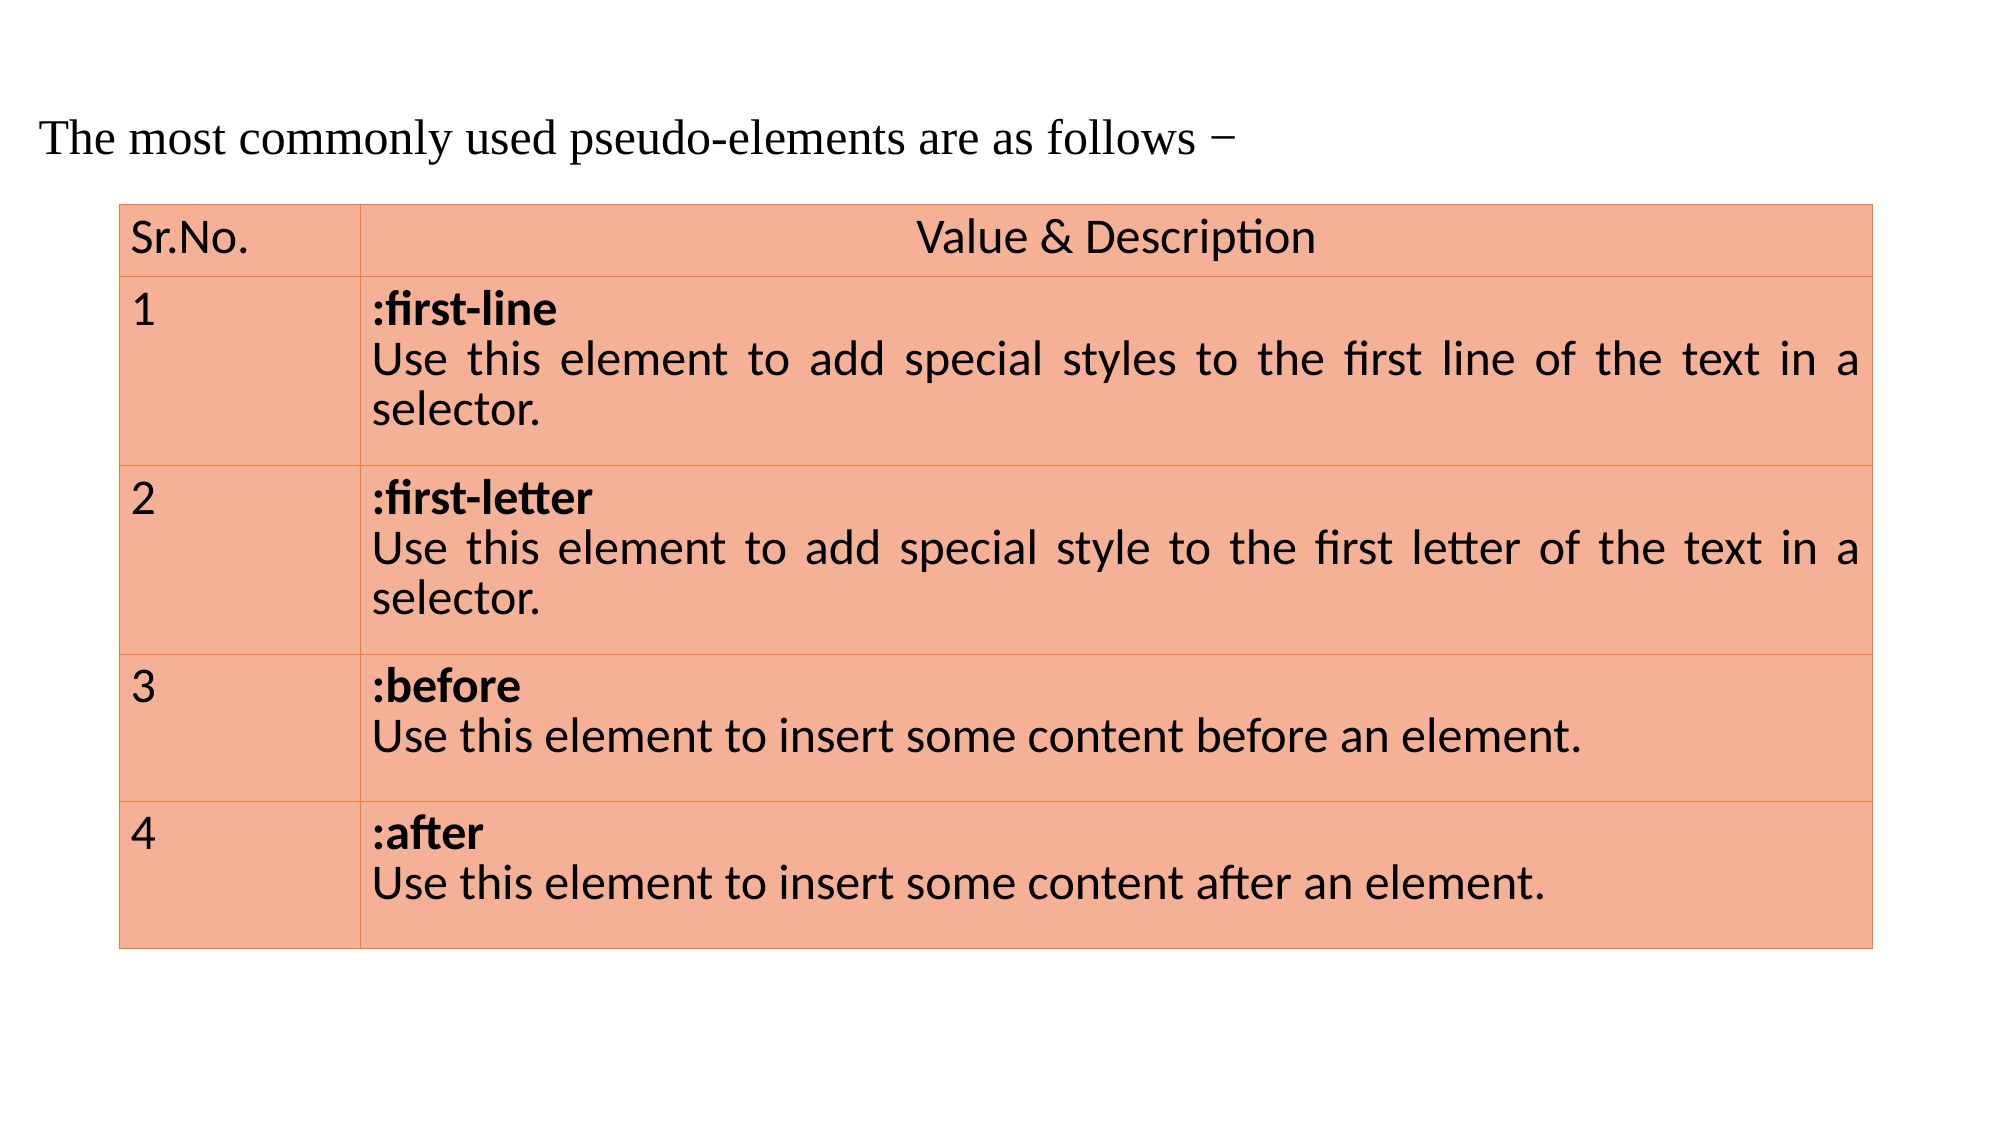

# The most commonly used pseudo-elements are as follows −
| Sr.No. | Value & Description |
| --- | --- |
| 1 | :first-line Use this element to add special styles to the first line of the text in a selector. |
| 2 | :first-letter Use this element to add special style to the first letter of the text in a selector. |
| 3 | :before Use this element to insert some content before an element. |
| 4 | :after Use this element to insert some content after an element. |